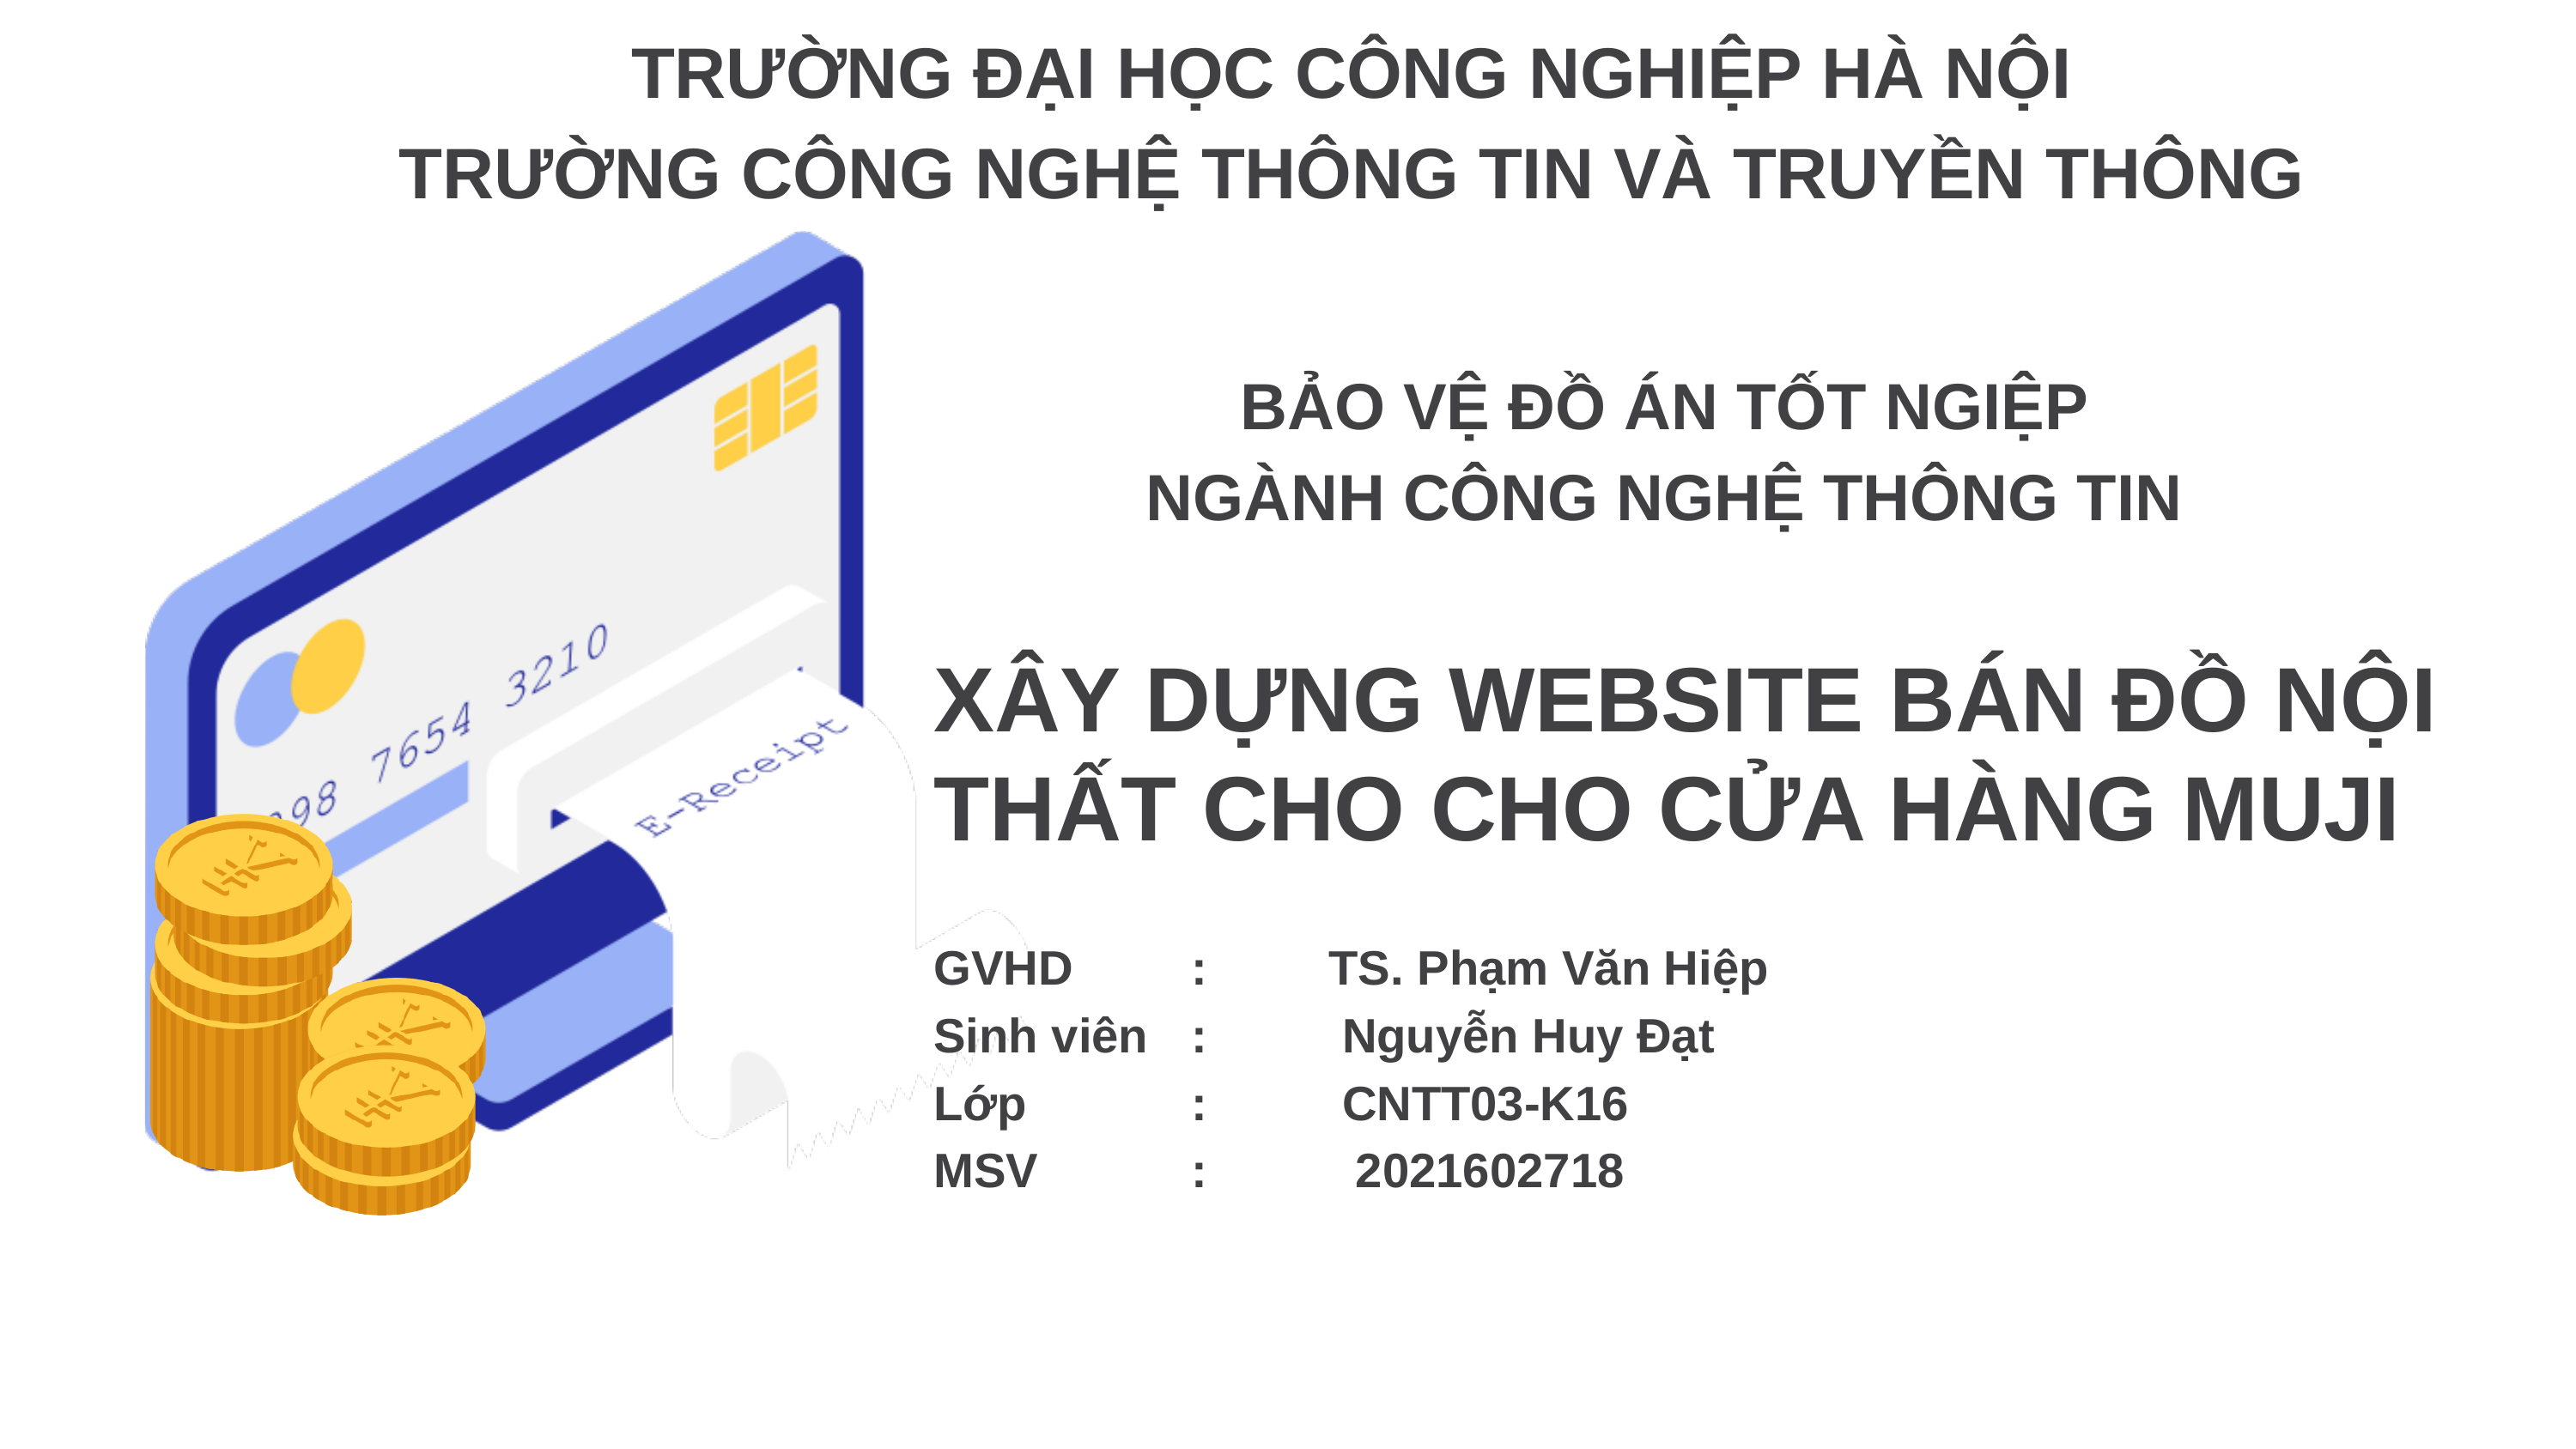

TRƯỜNG ĐẠI HỌC CÔNG NGHIỆP HÀ NỘI
TRƯỜNG CÔNG NGHỆ THÔNG TIN VÀ TRUYỀN THÔNG

BẢO VỆ ĐỒ ÁN TỐT NGIỆP
NGÀNH CÔNG NGHỆ THÔNG TIN
XÂY DỰNG WEBSITE BÁN ĐỒ NỘI THẤT CHO CHO CỬA HÀNG MUJI
GVHD	:         TS. Phạm Văn Hiệp
Sinh viên 	:          Nguyễn Huy Đạt
Lớp		:          CNTT03-K16
MSV		:           2021602718